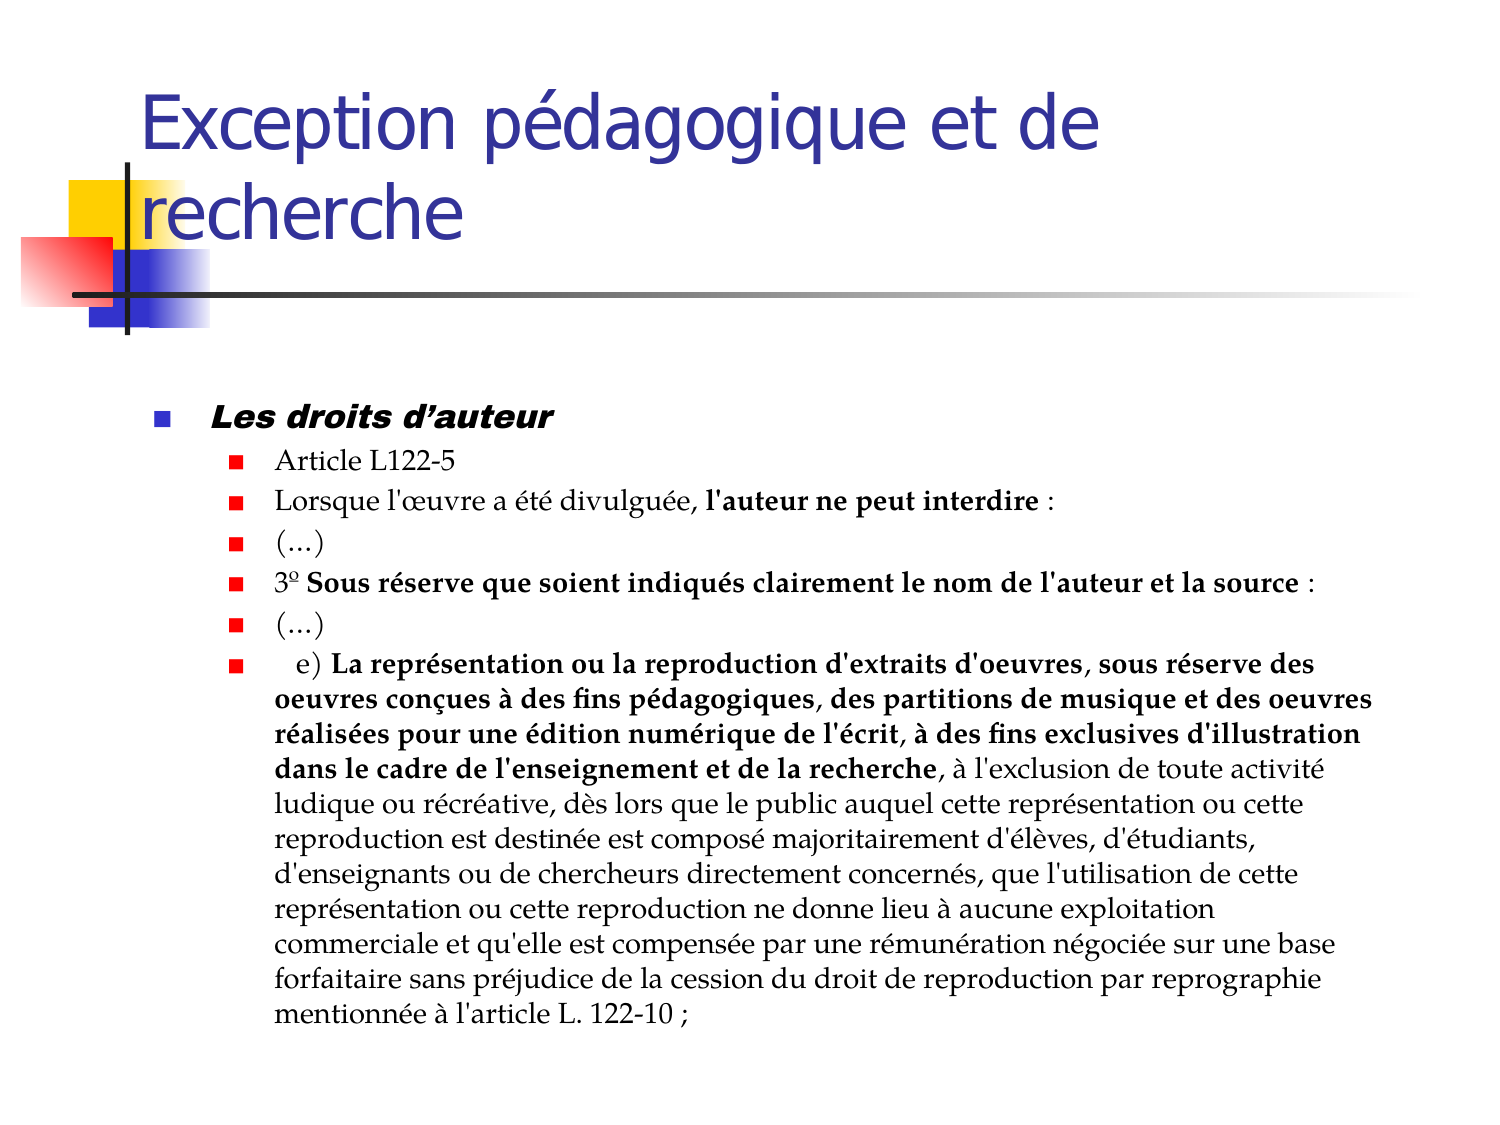

# Exception pédagogique et de recherche
Les droits d’auteur
Article L122-5
Lorsque l'œuvre a été divulguée, l'auteur ne peut interdire :
(…)
3º Sous réserve que soient indiqués clairement le nom de l'auteur et la source :
(…)
   e) La représentation ou la reproduction d'extraits d'oeuvres, sous réserve des oeuvres conçues à des fins pédagogiques, des partitions de musique et des oeuvres réalisées pour une édition numérique de l'écrit, à des fins exclusives d'illustration dans le cadre de l'enseignement et de la recherche, à l'exclusion de toute activité ludique ou récréative, dès lors que le public auquel cette représentation ou cette reproduction est destinée est composé majoritairement d'élèves, d'étudiants, d'enseignants ou de chercheurs directement concernés, que l'utilisation de cette représentation ou cette reproduction ne donne lieu à aucune exploitation commerciale et qu'elle est compensée par une rémunération négociée sur une base forfaitaire sans préjudice de la cession du droit de reproduction par reprographie mentionnée à l'article L. 122-10 ;